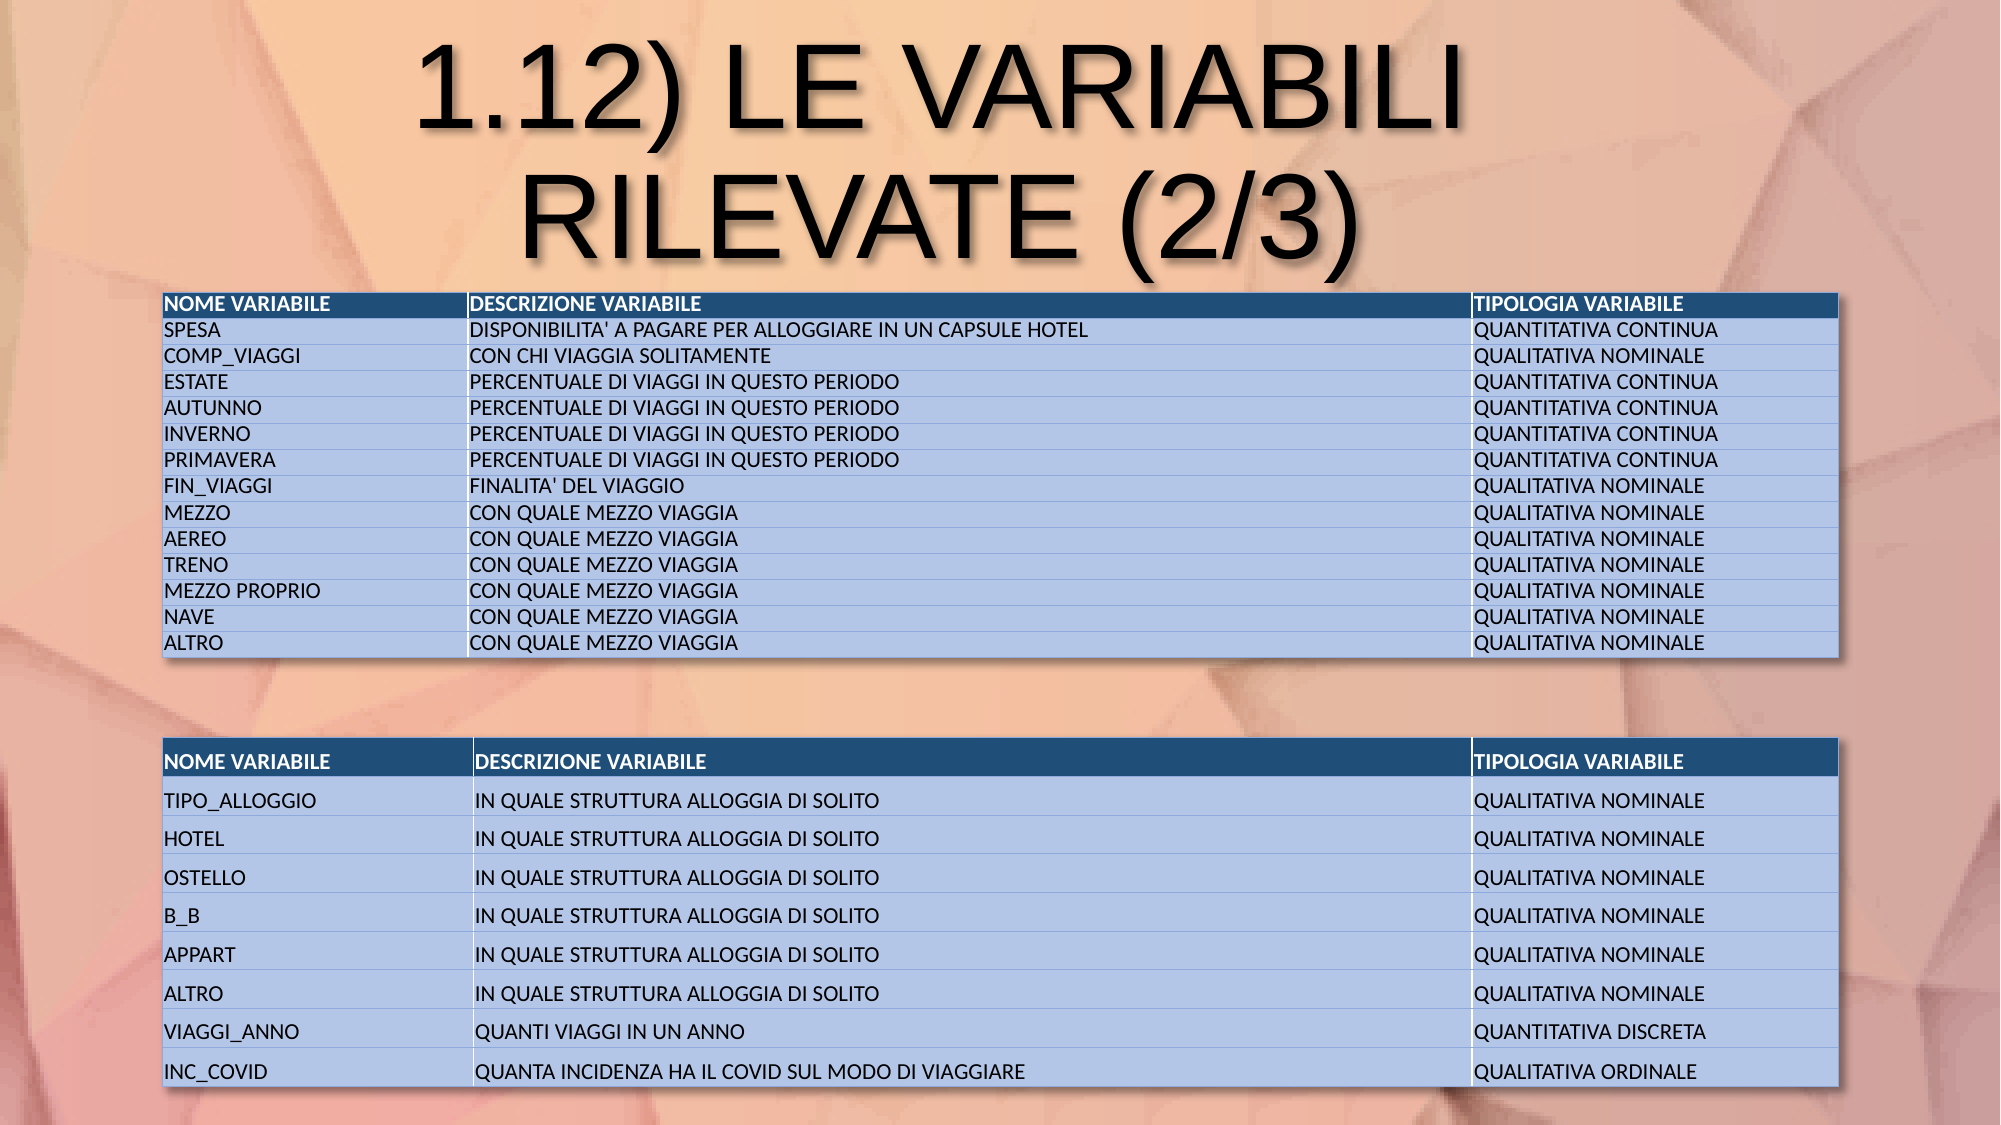

# 1.12) LE VARIABILI RILEVATE (2/3)
| NOME VARIABILE | DESCRIZIONE VARIABILE | TIPOLOGIA VARIABILE |
| --- | --- | --- |
| SPESA | DISPONIBILITA' A PAGARE PER ALLOGGIARE IN UN CAPSULE HOTEL | QUANTITATIVA CONTINUA |
| COMP\_VIAGGI | CON CHI VIAGGIA SOLITAMENTE | QUALITATIVA NOMINALE |
| ESTATE | PERCENTUALE DI VIAGGI IN QUESTO PERIODO | QUANTITATIVA CONTINUA |
| AUTUNNO | PERCENTUALE DI VIAGGI IN QUESTO PERIODO | QUANTITATIVA CONTINUA |
| INVERNO | PERCENTUALE DI VIAGGI IN QUESTO PERIODO | QUANTITATIVA CONTINUA |
| PRIMAVERA | PERCENTUALE DI VIAGGI IN QUESTO PERIODO | QUANTITATIVA CONTINUA |
| FIN\_VIAGGI | FINALITA' DEL VIAGGIO | QUALITATIVA NOMINALE |
| MEZZO | CON QUALE MEZZO VIAGGIA | QUALITATIVA NOMINALE |
| AEREO | CON QUALE MEZZO VIAGGIA | QUALITATIVA NOMINALE |
| TRENO | CON QUALE MEZZO VIAGGIA | QUALITATIVA NOMINALE |
| MEZZO PROPRIO | CON QUALE MEZZO VIAGGIA | QUALITATIVA NOMINALE |
| NAVE | CON QUALE MEZZO VIAGGIA | QUALITATIVA NOMINALE |
| ALTRO | CON QUALE MEZZO VIAGGIA | QUALITATIVA NOMINALE |
| NOME VARIABILE | DESCRIZIONE VARIABILE | TIPOLOGIA VARIABILE |
| --- | --- | --- |
| TIPO\_ALLOGGIO | IN QUALE STRUTTURA ALLOGGIA DI SOLITO | QUALITATIVA NOMINALE |
| HOTEL | IN QUALE STRUTTURA ALLOGGIA DI SOLITO | QUALITATIVA NOMINALE |
| OSTELLO | IN QUALE STRUTTURA ALLOGGIA DI SOLITO | QUALITATIVA NOMINALE |
| B\_B | IN QUALE STRUTTURA ALLOGGIA DI SOLITO | QUALITATIVA NOMINALE |
| APPART | IN QUALE STRUTTURA ALLOGGIA DI SOLITO | QUALITATIVA NOMINALE |
| ALTRO | IN QUALE STRUTTURA ALLOGGIA DI SOLITO | QUALITATIVA NOMINALE |
| VIAGGI\_ANNO | QUANTI VIAGGI IN UN ANNO | QUANTITATIVA DISCRETA |
| INC\_COVID | QUANTA INCIDENZA HA IL COVID SUL MODO DI VIAGGIARE | QUALITATIVA ORDINALE |